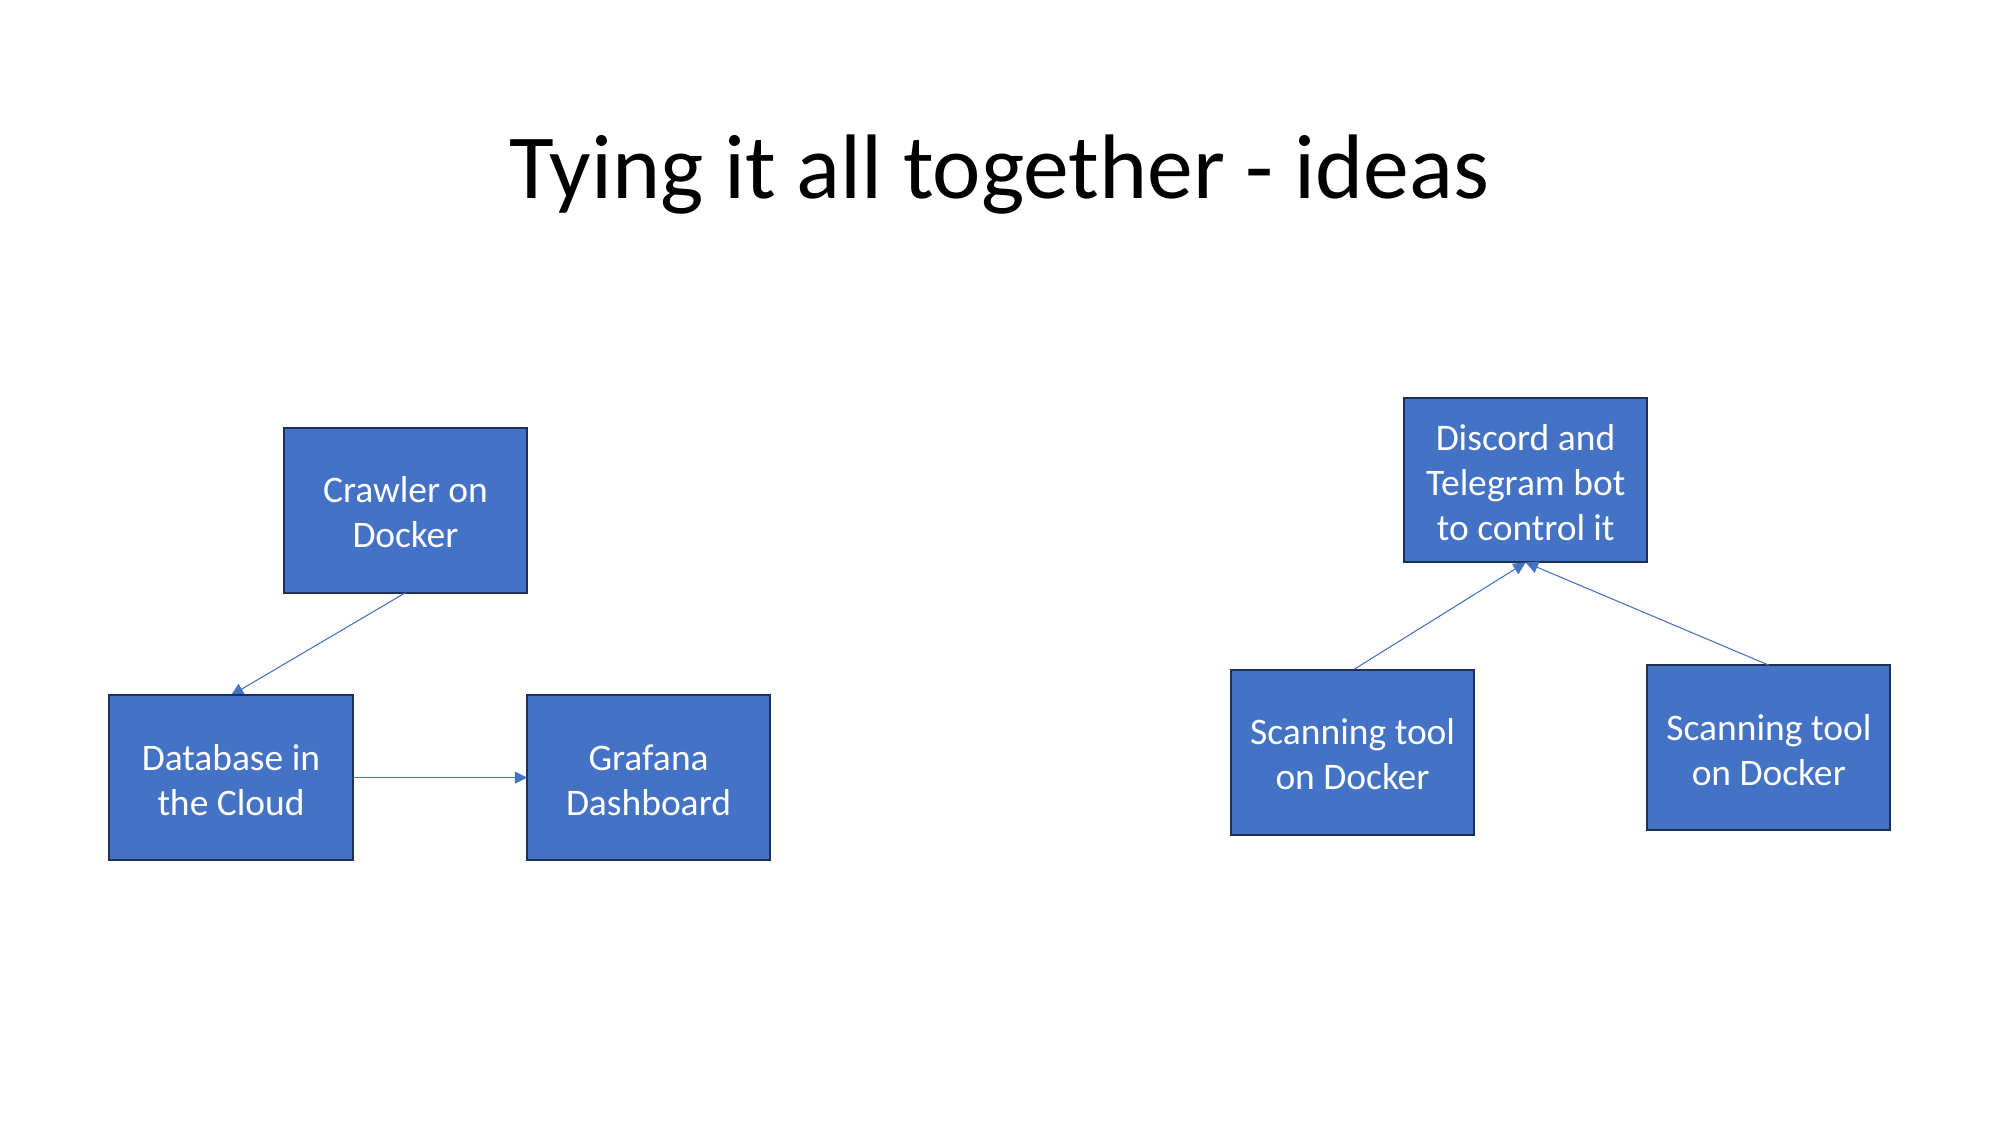

# Tying it all together - ideas
Discord and Telegram bot to control it
Crawler on Docker
Scanning tool on Docker
Scanning tool on Docker
Grafana Dashboard
Database in the Cloud